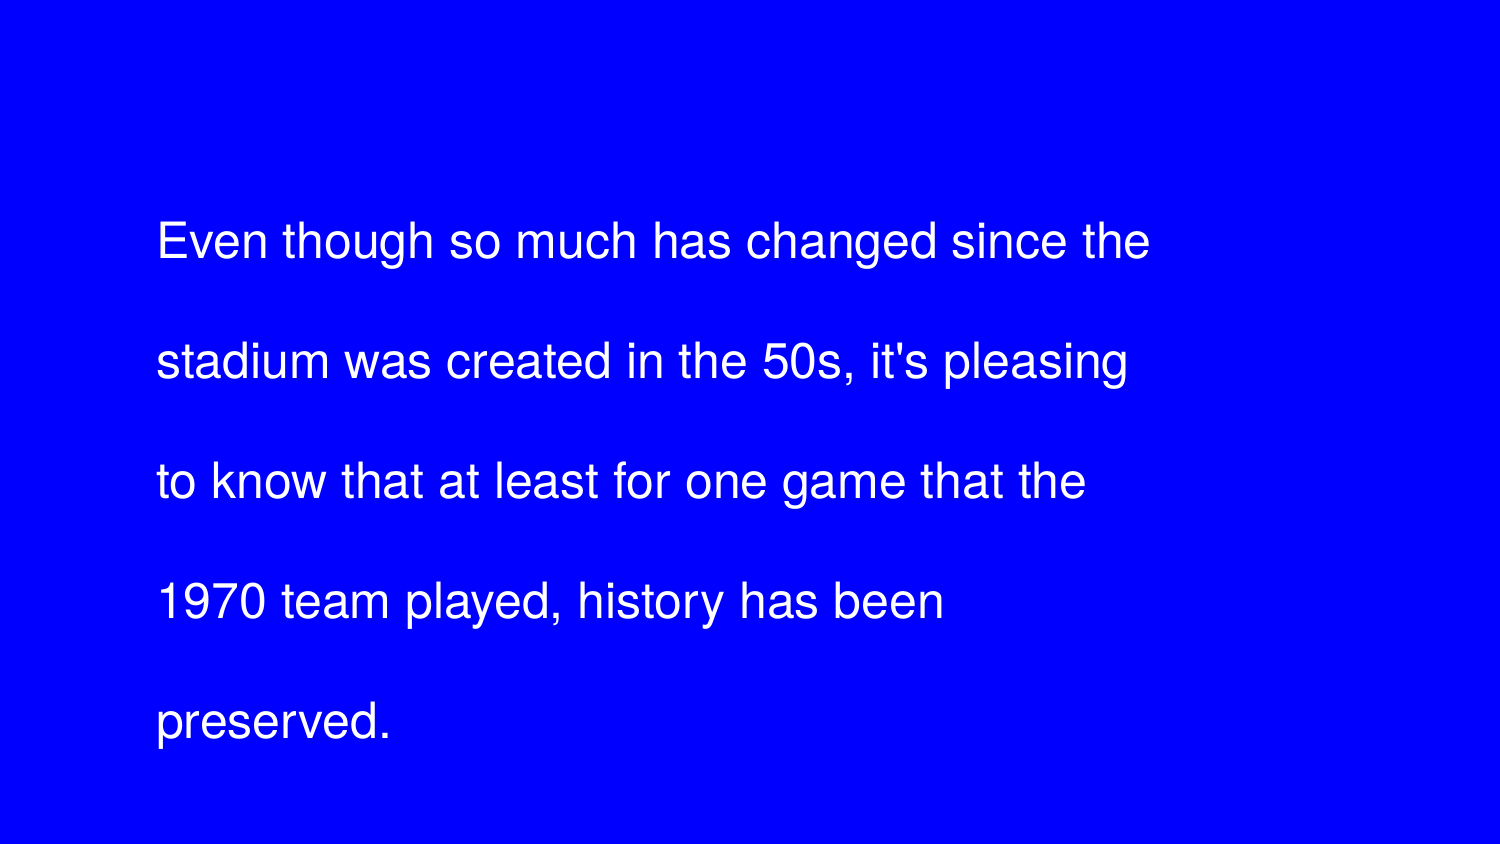

Even though so much has changed since the stadium was created in the 50s, it's pleasing to know that at least for one game that the 1970 team played, history has been preserved.